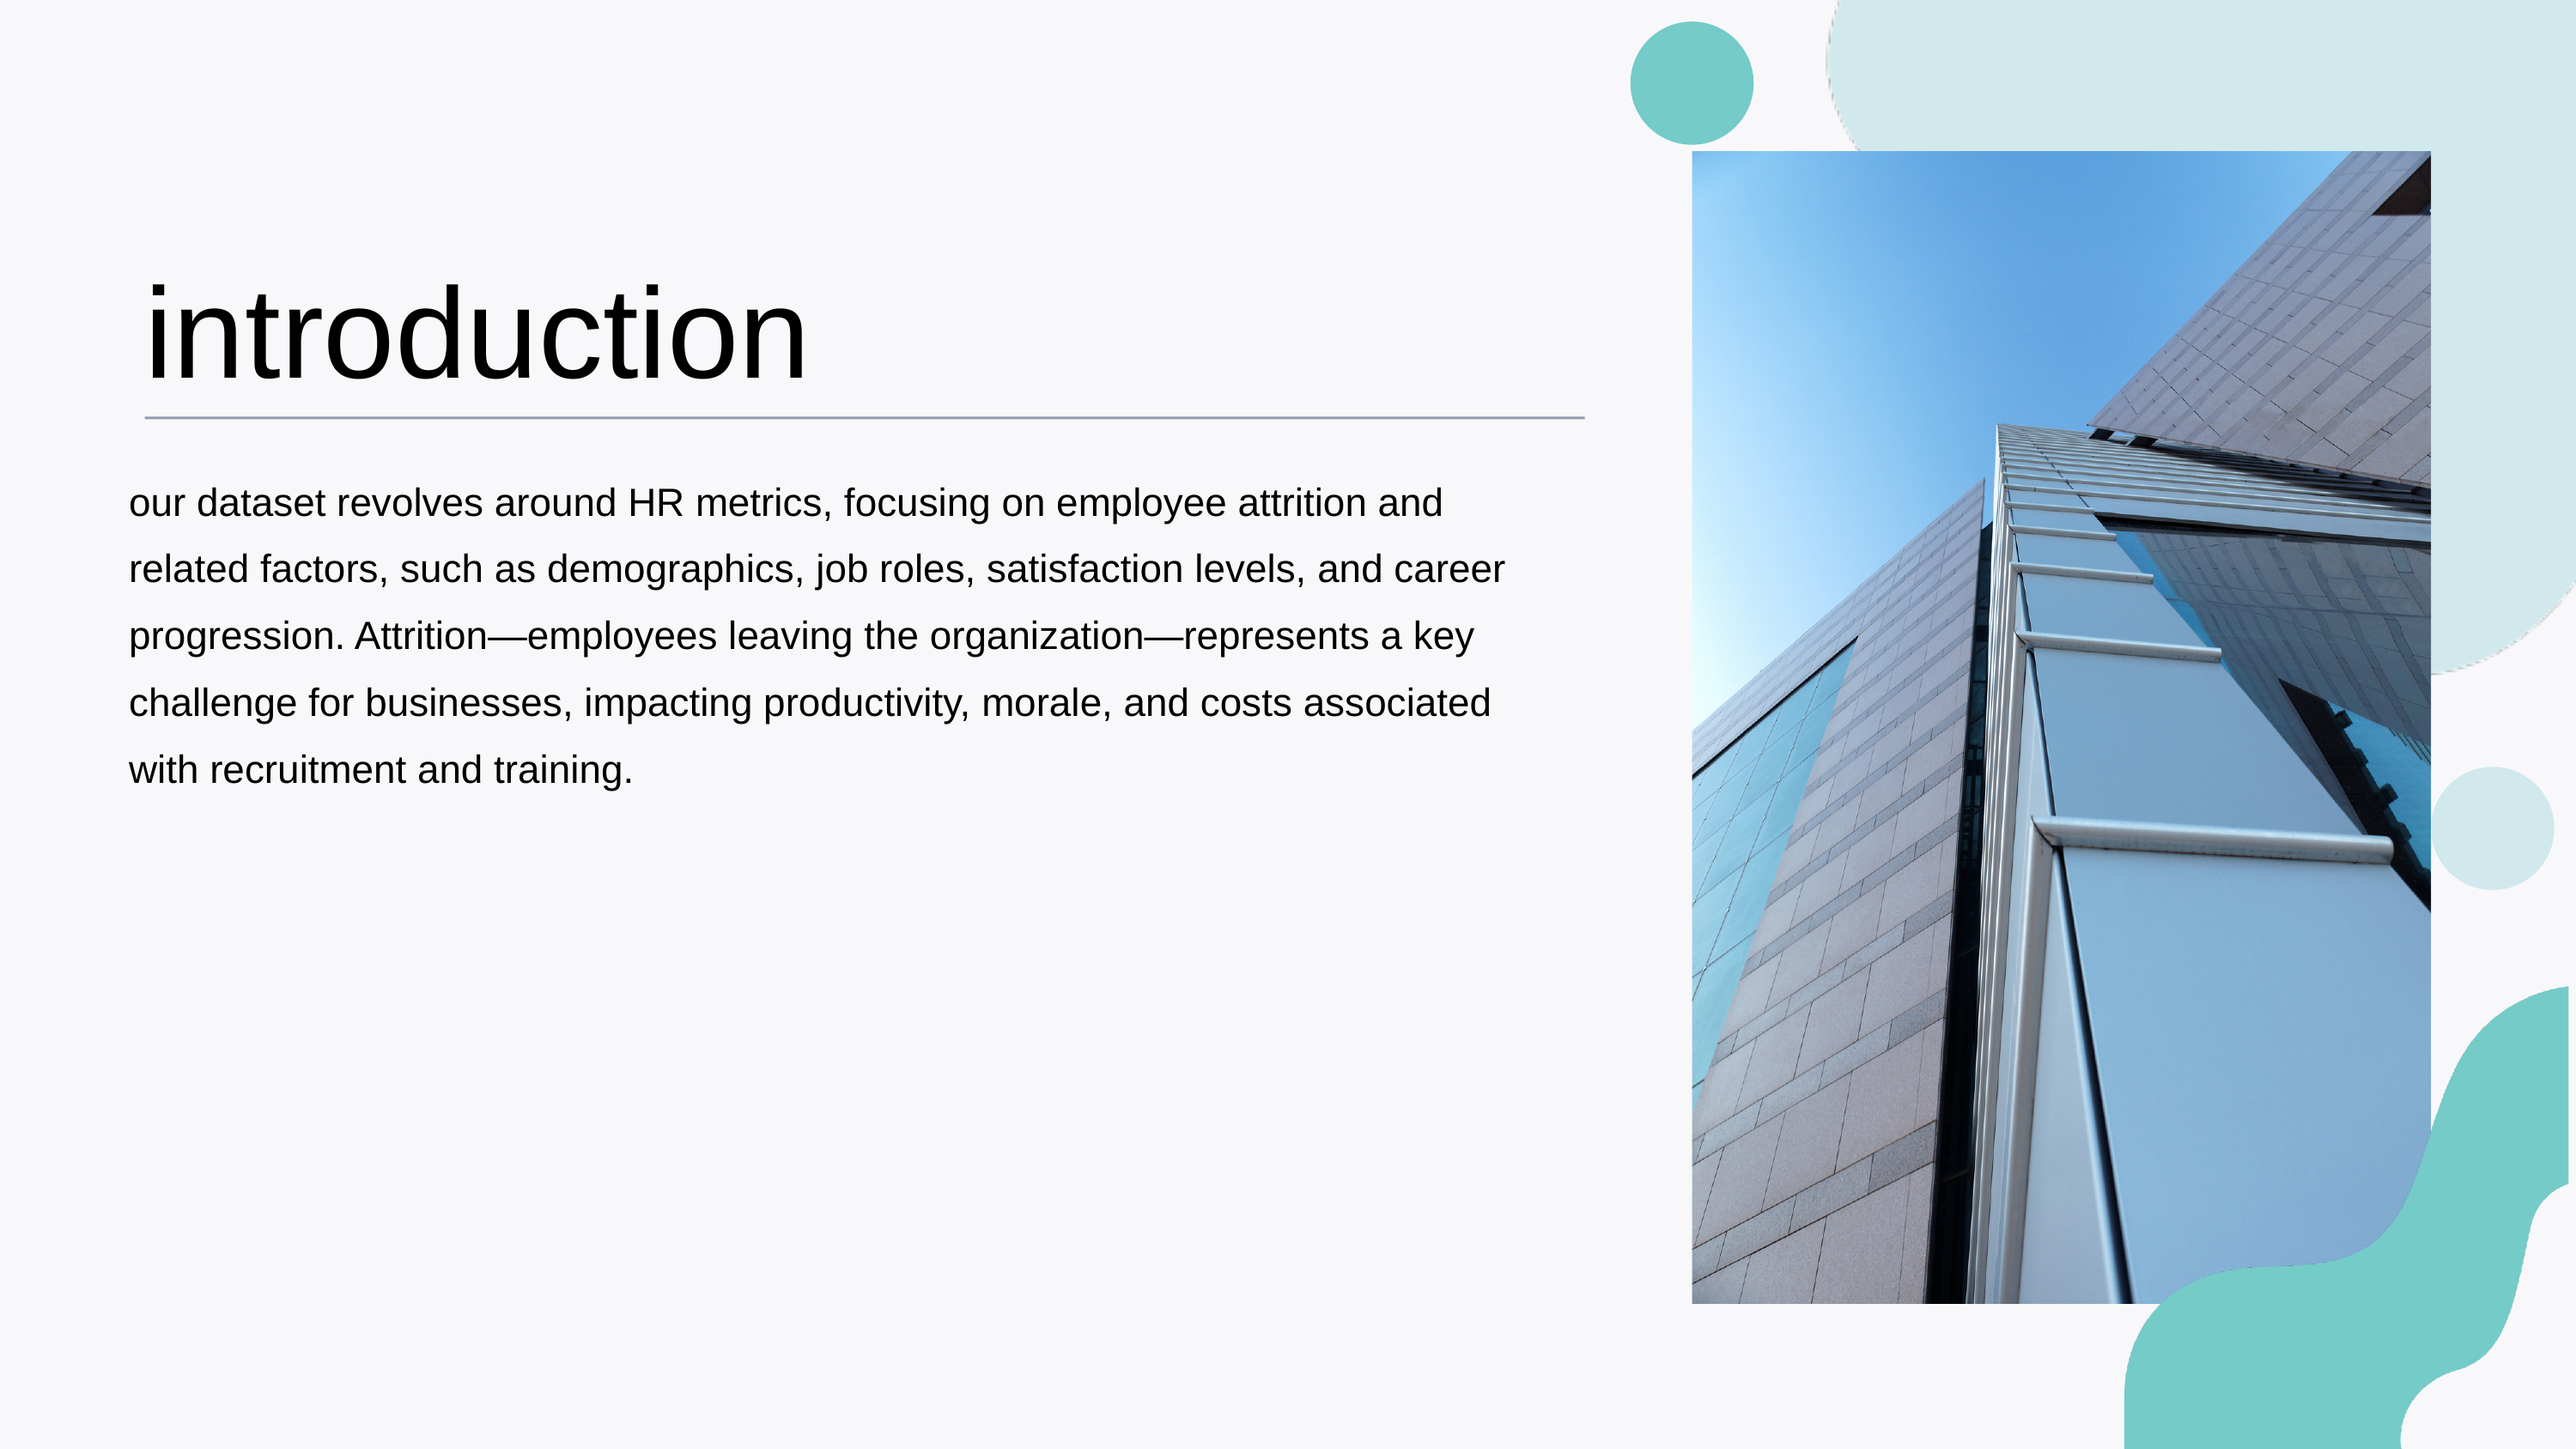

introduction

our dataset revolves around HR metrics, focusing on employee attrition and related factors, such as demographics, job roles, satisfaction levels, and career progression. Attrition—employees leaving the organization—represents a key challenge for businesses, impacting productivity, morale, and costs associated with recruitment and training.